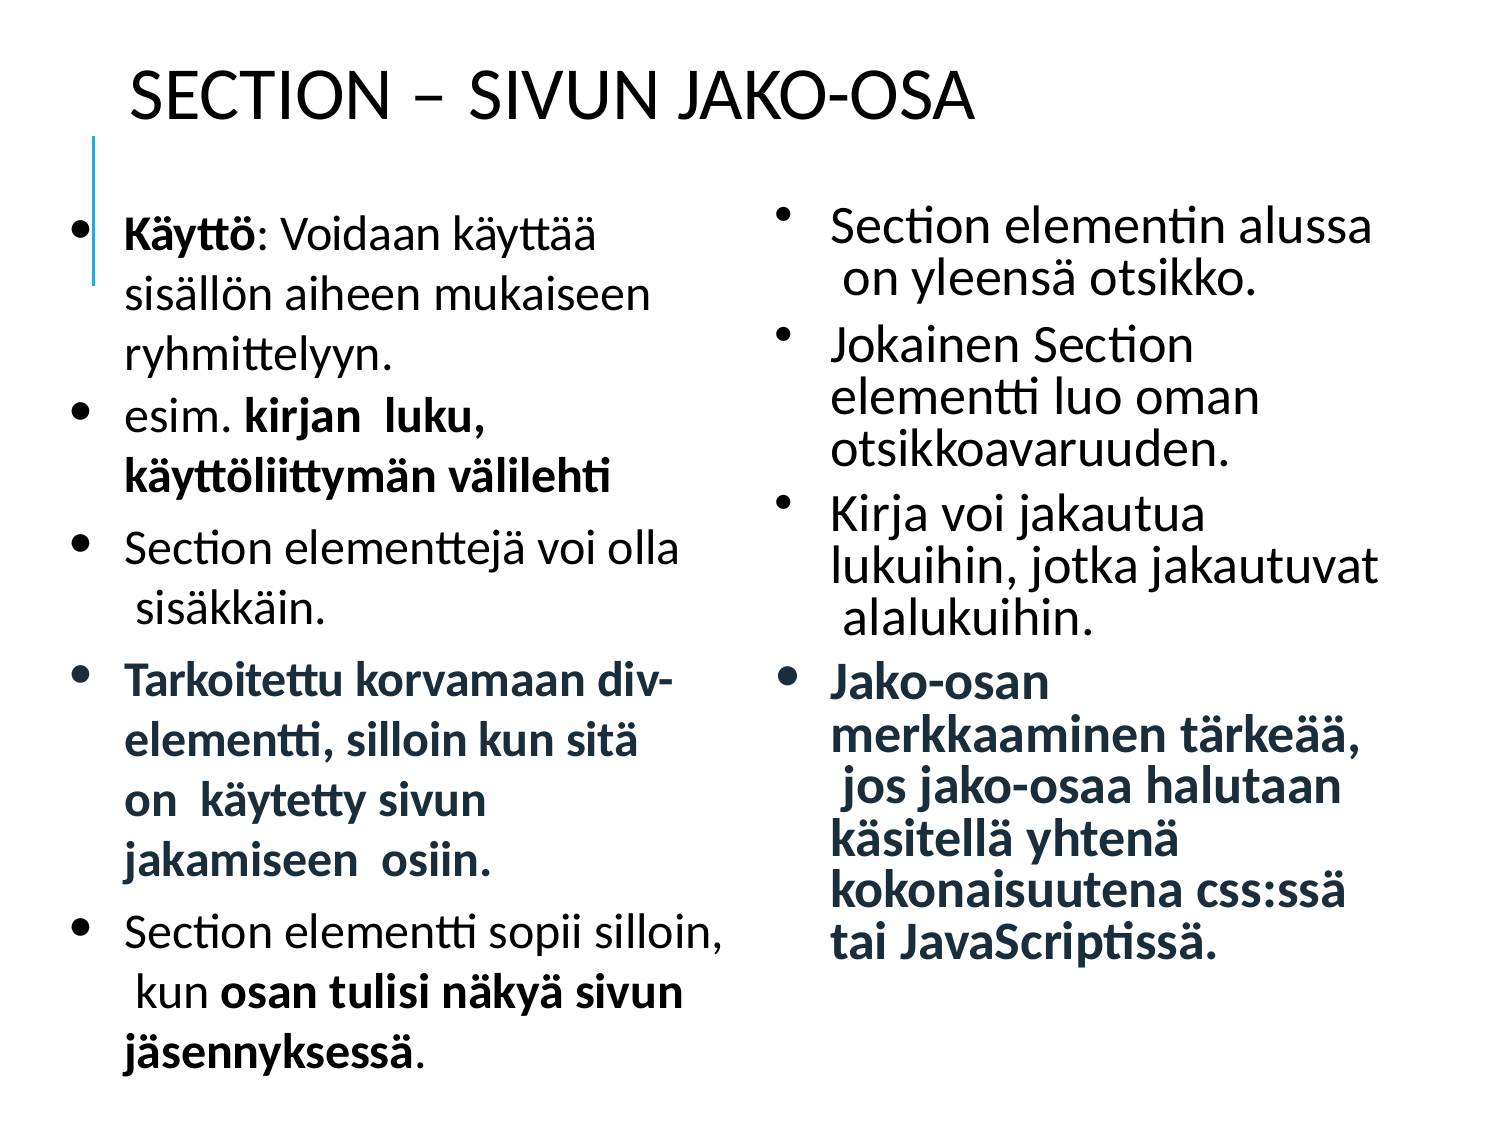

# Section – sivun jako-osa
Section elementin alussa  on yleensä otsikko.
Jokainen Section  elementti luo oman  otsikkoavaruuden.
Kirja voi jakautua  lukuihin, jotka jakautuvat  alalukuihin.
Jako-osan  merkkaaminen tärkeää,  jos jako-osaa halutaan  käsitellä yhtenä  kokonaisuutena css:ssä  tai JavaScriptissä.
Käyttö: Voidaan käyttää  sisällön aiheen mukaiseen  ryhmittelyyn.
esim. kirjan  luku, käyttöliittymän välilehti
Section elementtejä voi olla  sisäkkäin.
Tarkoitettu korvamaan div-  elementti, silloin kun sitä on  käytetty sivun jakamiseen  osiin.
Section elementti sopii silloin,  kun osan tulisi näkyä sivun  jäsennyksessä.
68